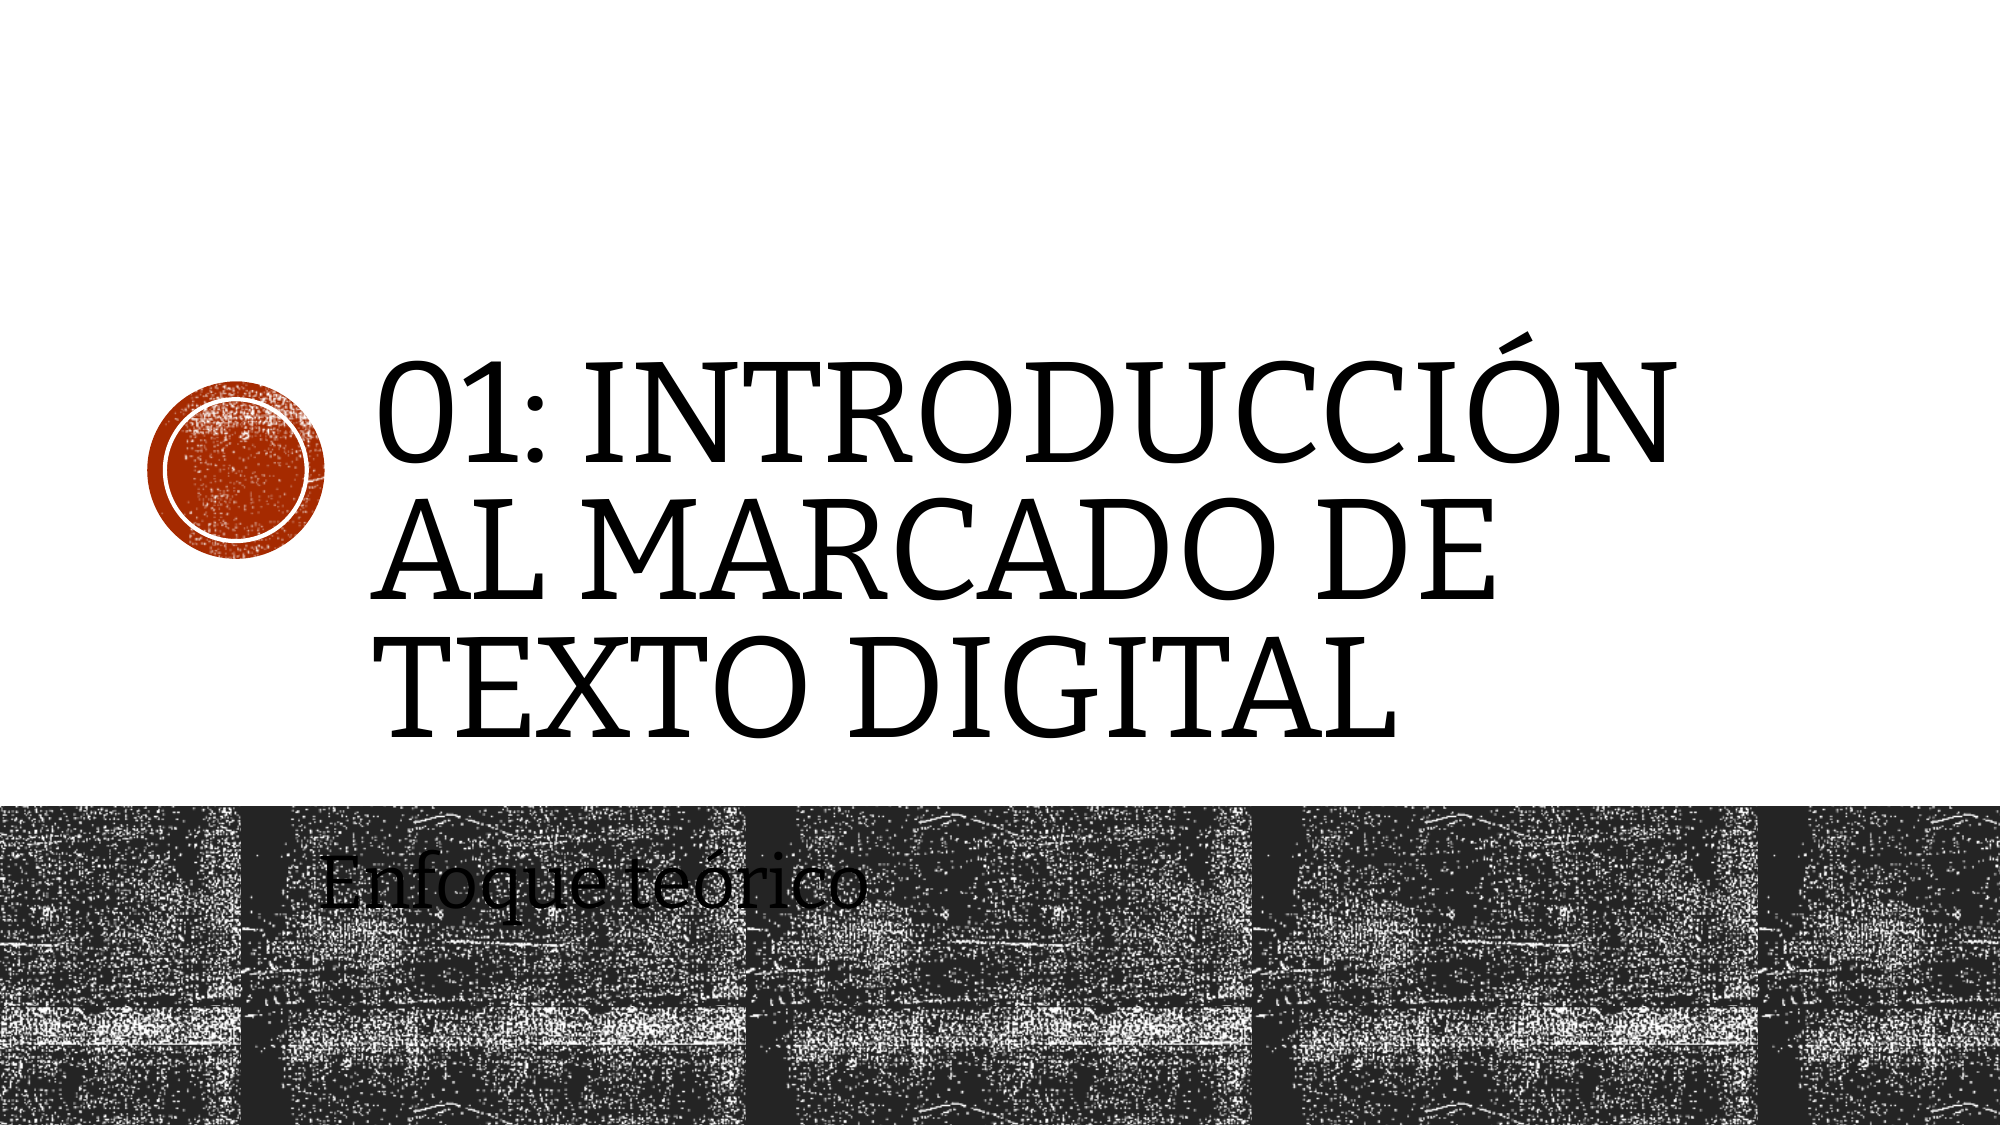

# 01: introducción al marcado de texto digital
Enfoque teórico